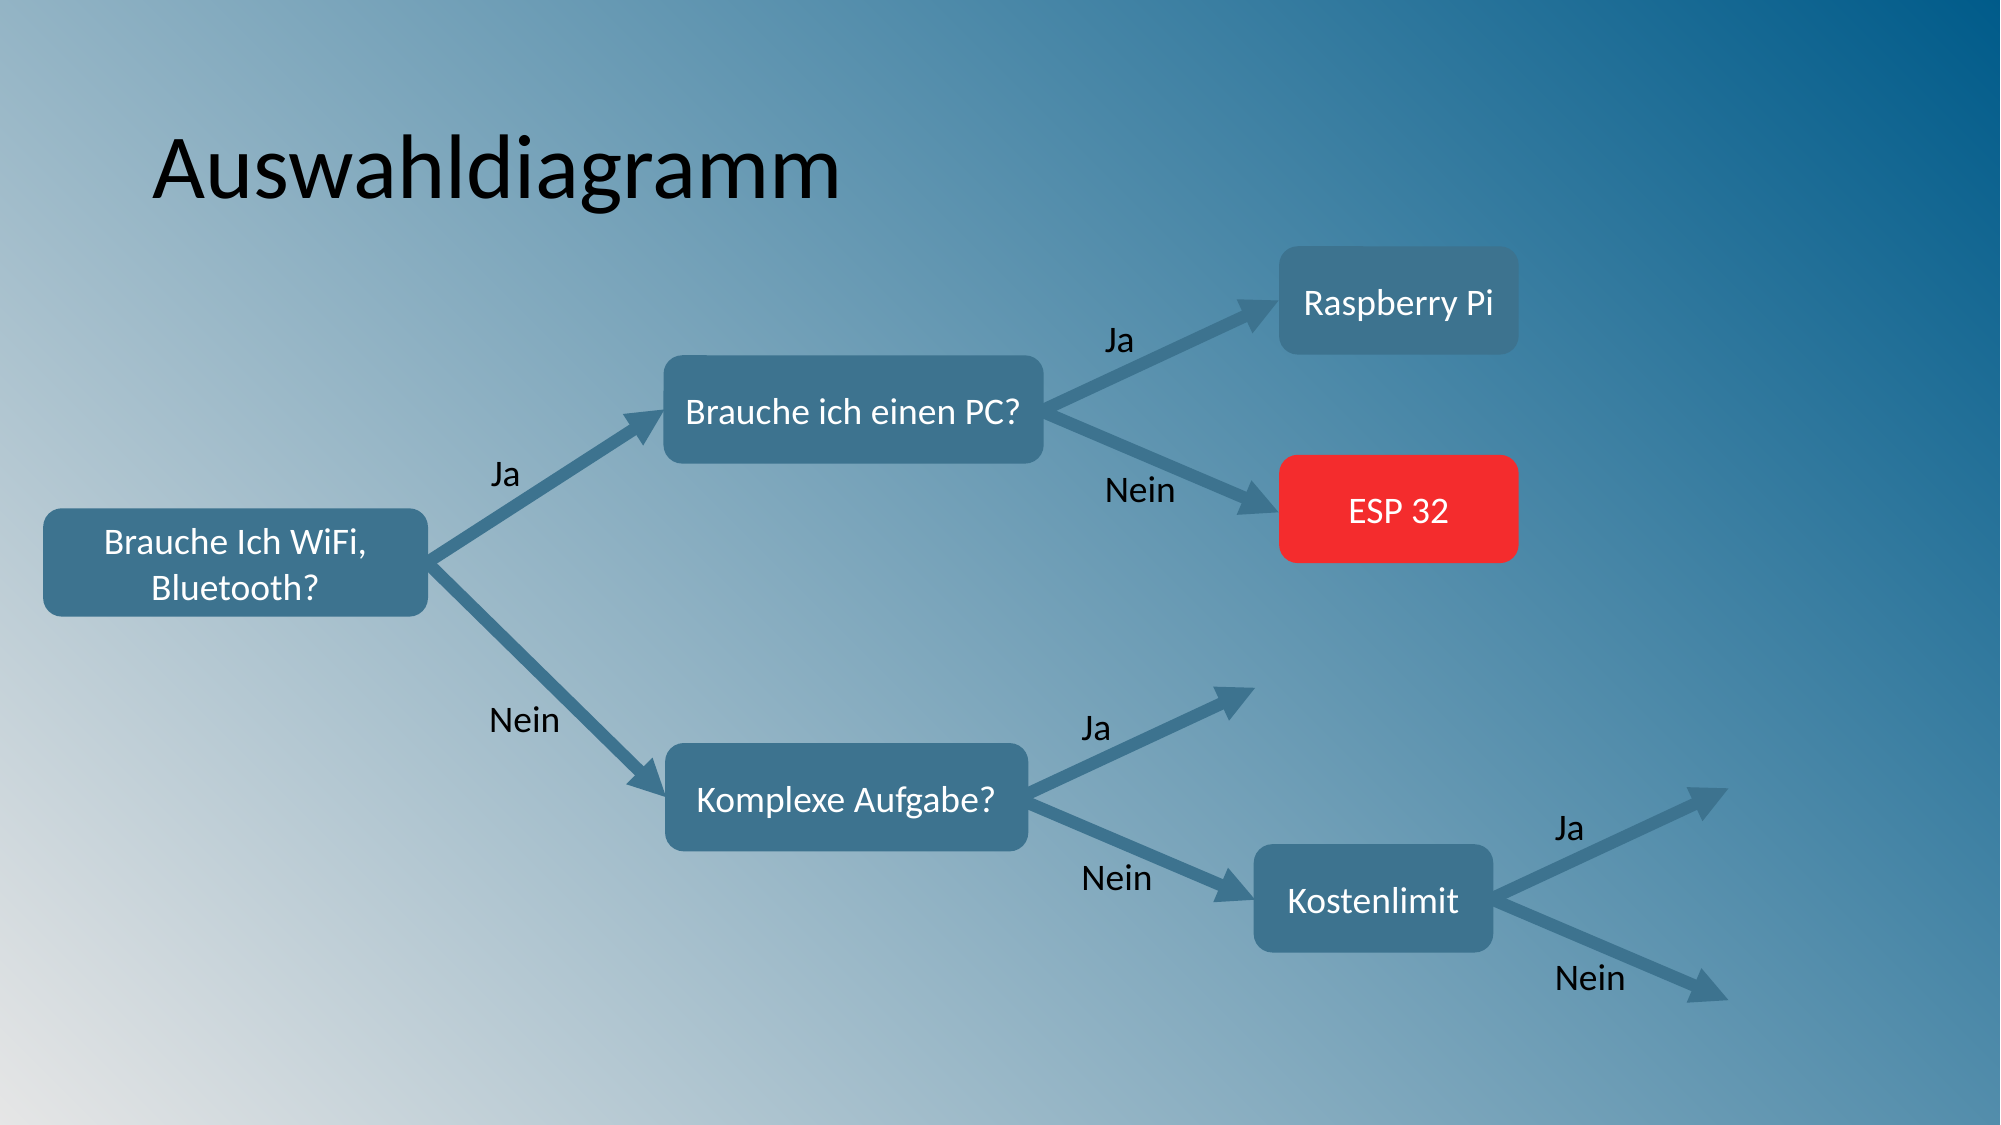

# Auswahldiagramm
Raspberry Pi
Ja
Brauche ich einen PC?
Ja
ESP 32
Nein
Brauche Ich WiFi, Bluetooth?
GPIO Intensiv
Nein
Ja
Arduino pro Micro
Komplexe Aufgabe?
Ja
Nein
Kostenlimit
Nein
ESP 32